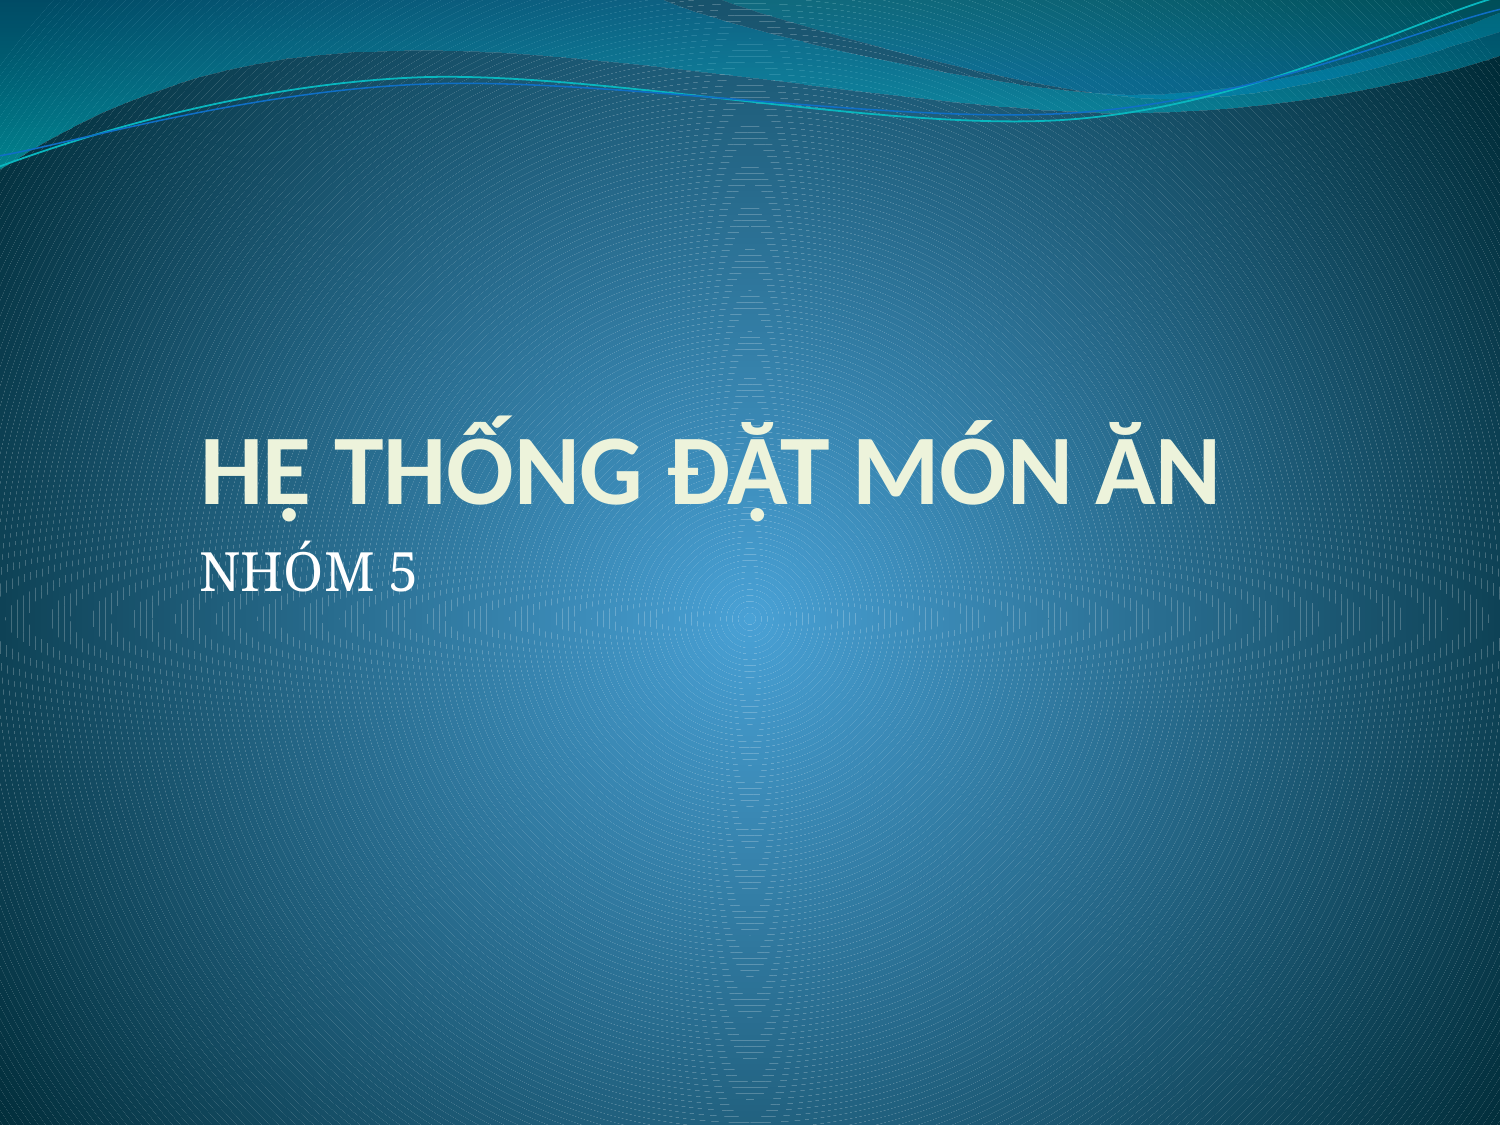

# HỆ THỐNG ĐẶT MÓN ĂN
        NHÓM 5